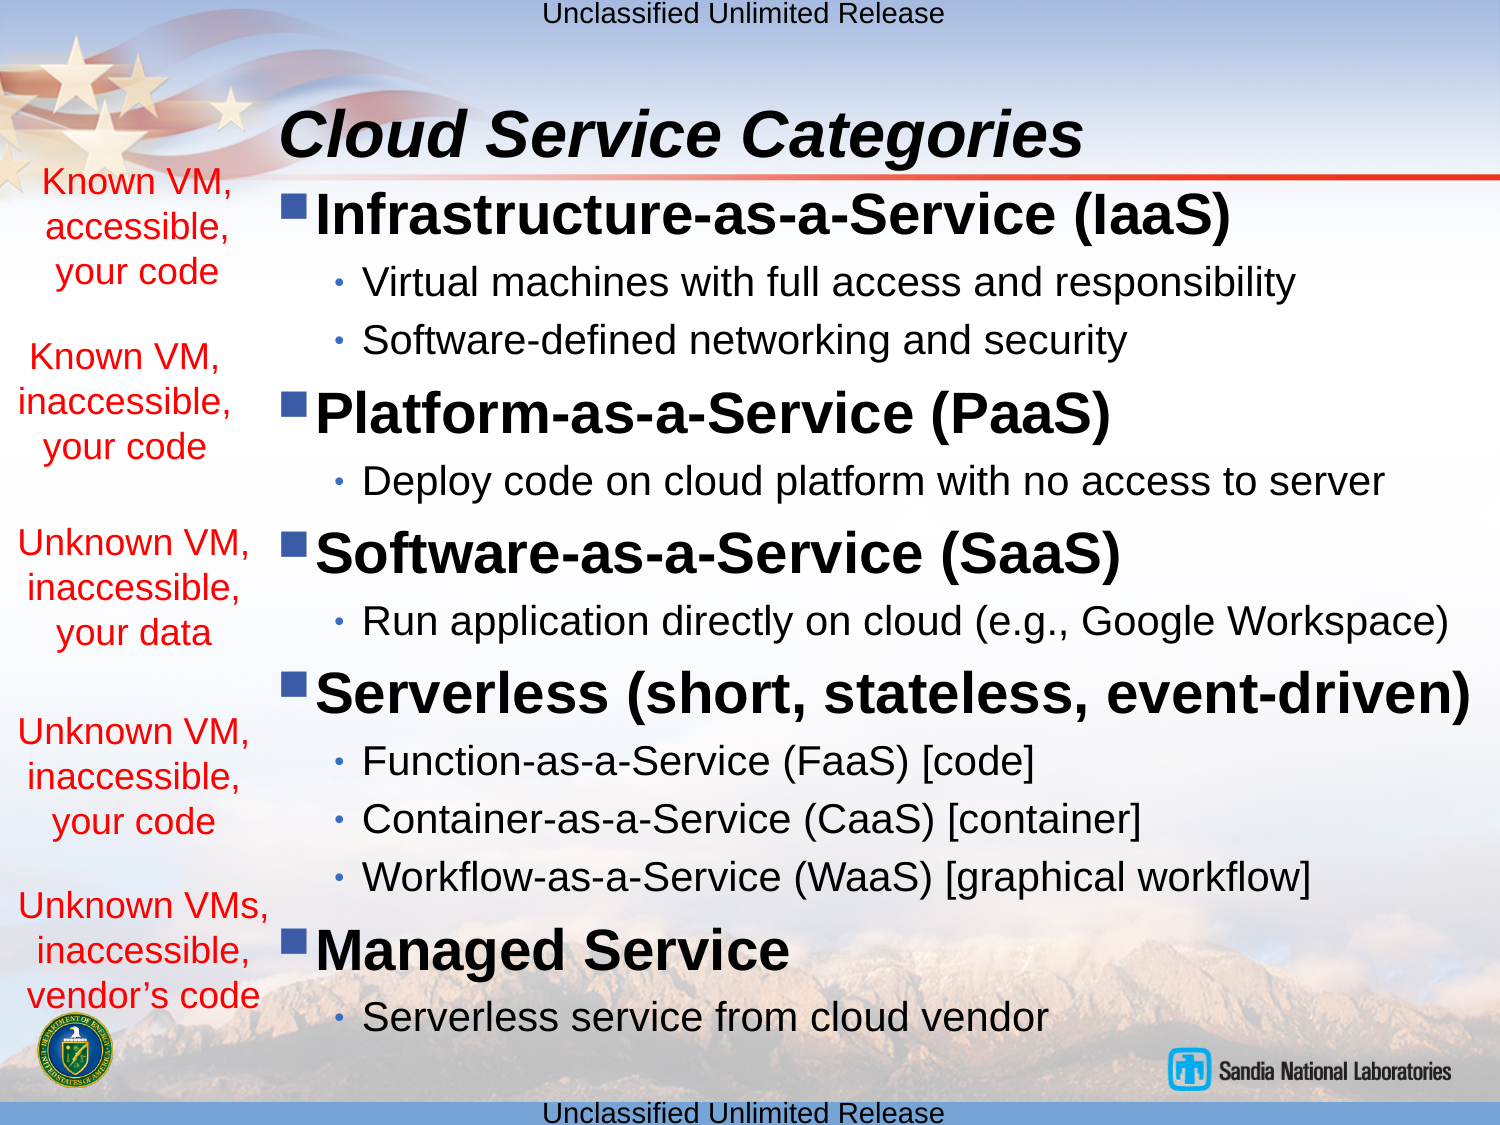

# Cloud Service Categories
Known VM, accessible, your code
Infrastructure-as-a-Service (IaaS)
Virtual machines with full access and responsibility
Software-defined networking and security
Platform-as-a-Service (PaaS)
Deploy code on cloud platform with no access to server
Software-as-a-Service (SaaS)
Run application directly on cloud (e.g., Google Workspace)
Serverless (short, stateless, event-driven)
Function-as-a-Service (FaaS) [code]
Container-as-a-Service (CaaS) [container]
Workflow-as-a-Service (WaaS) [graphical workflow]
Managed Service
Serverless service from cloud vendor
Known VM, inaccessible, your code
Unknown VM, inaccessible, your data
Unknown VM, inaccessible, your code
Unknown VMs, inaccessible, vendor’s code